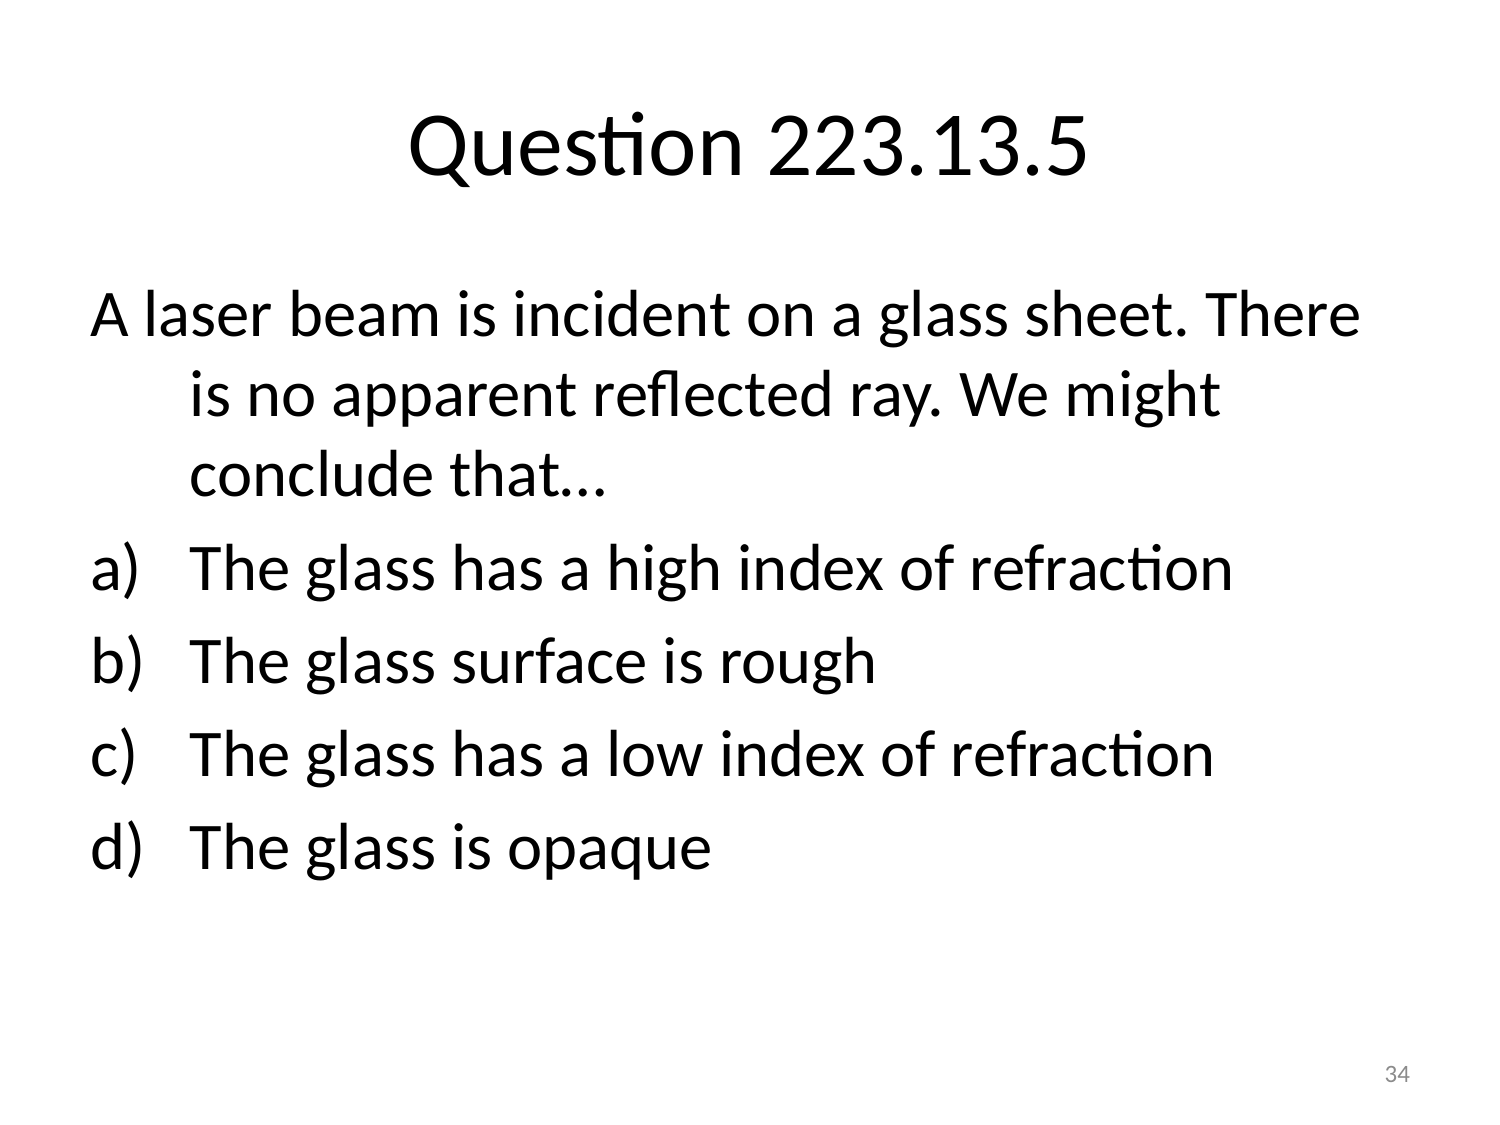

# Question 223.13.5
A laser beam is incident on a glass sheet. There is no apparent reflected ray. We might conclude that…
The glass has a high index of refraction
The glass surface is rough
The glass has a low index of refraction
The glass is opaque
34